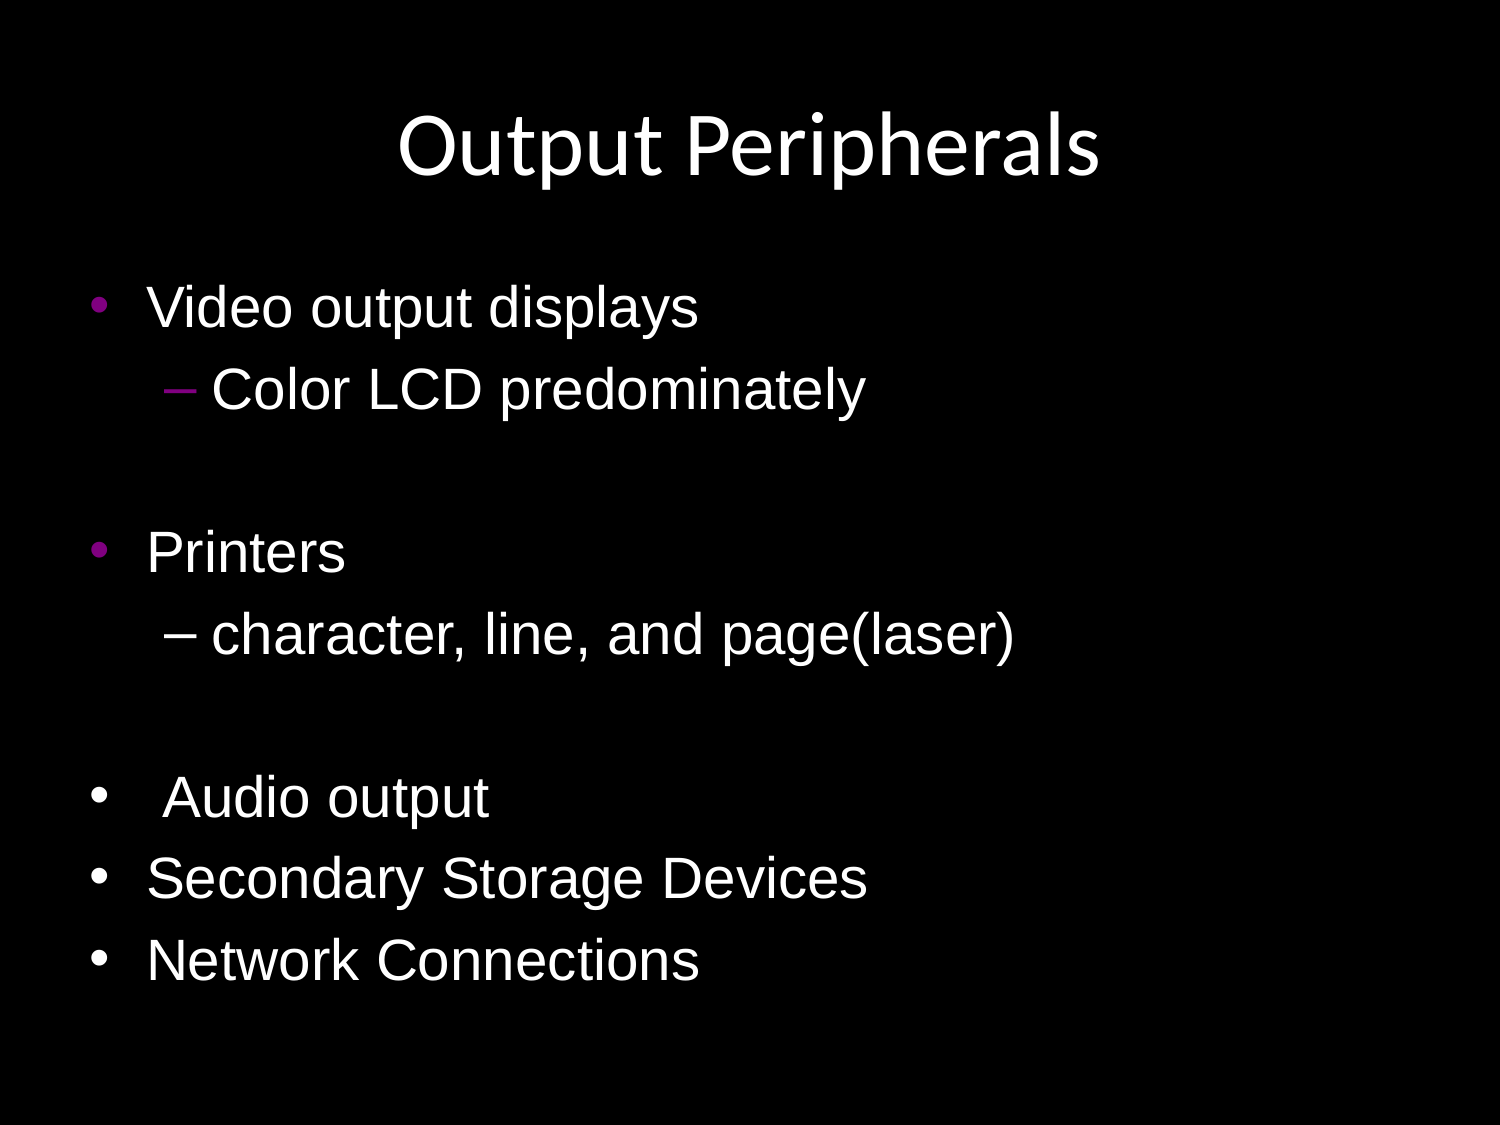

# Output Peripherals
Video output displays
Color LCD predominately

Printers
character, line, and page(laser)

 Audio output
Secondary Storage Devices
Network Connections